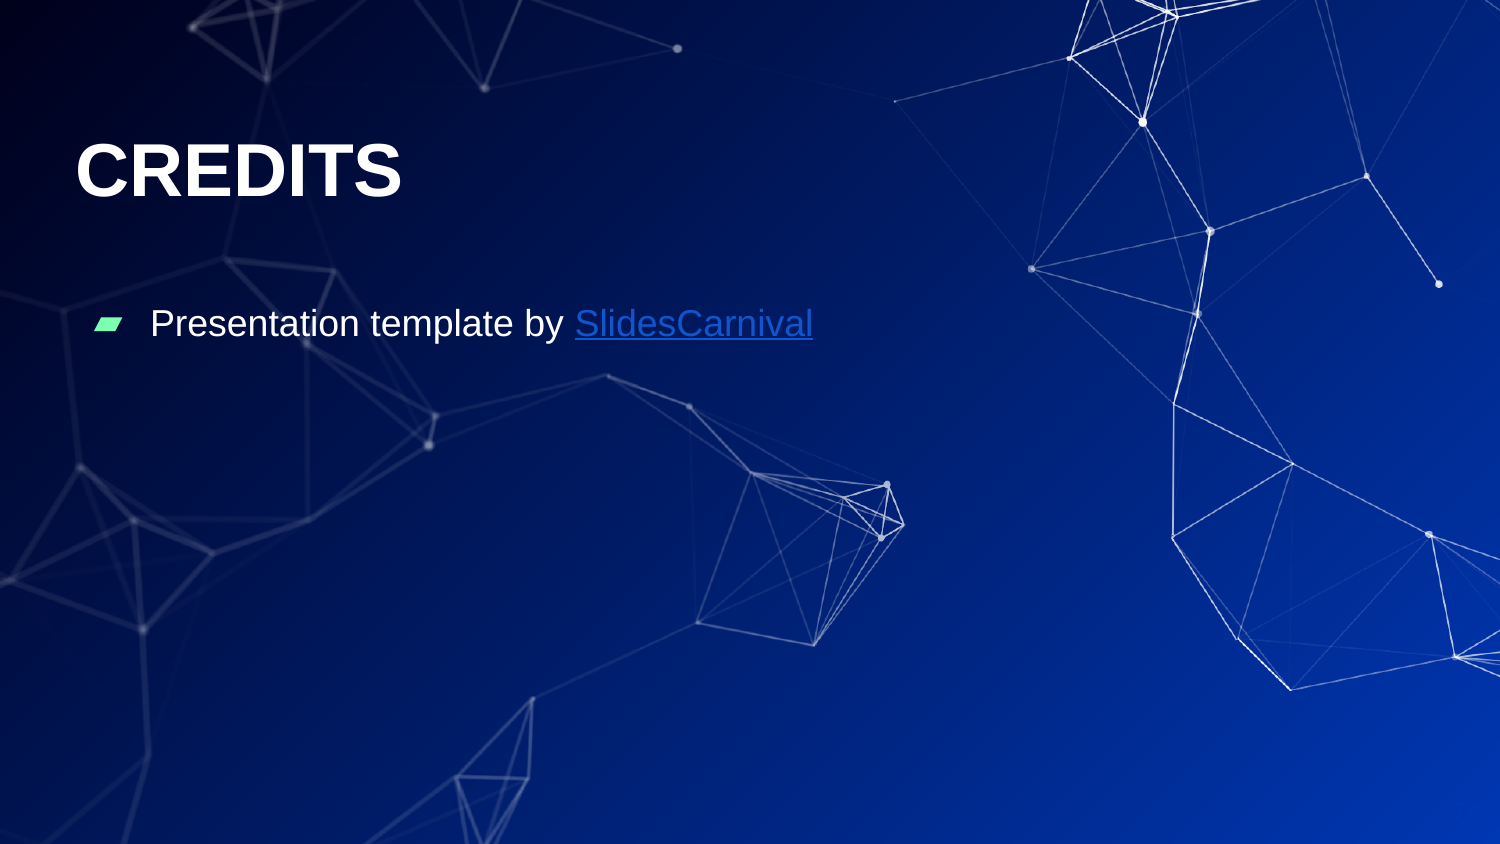

# CREDITS

Presentation template by SlidesCarnival

79